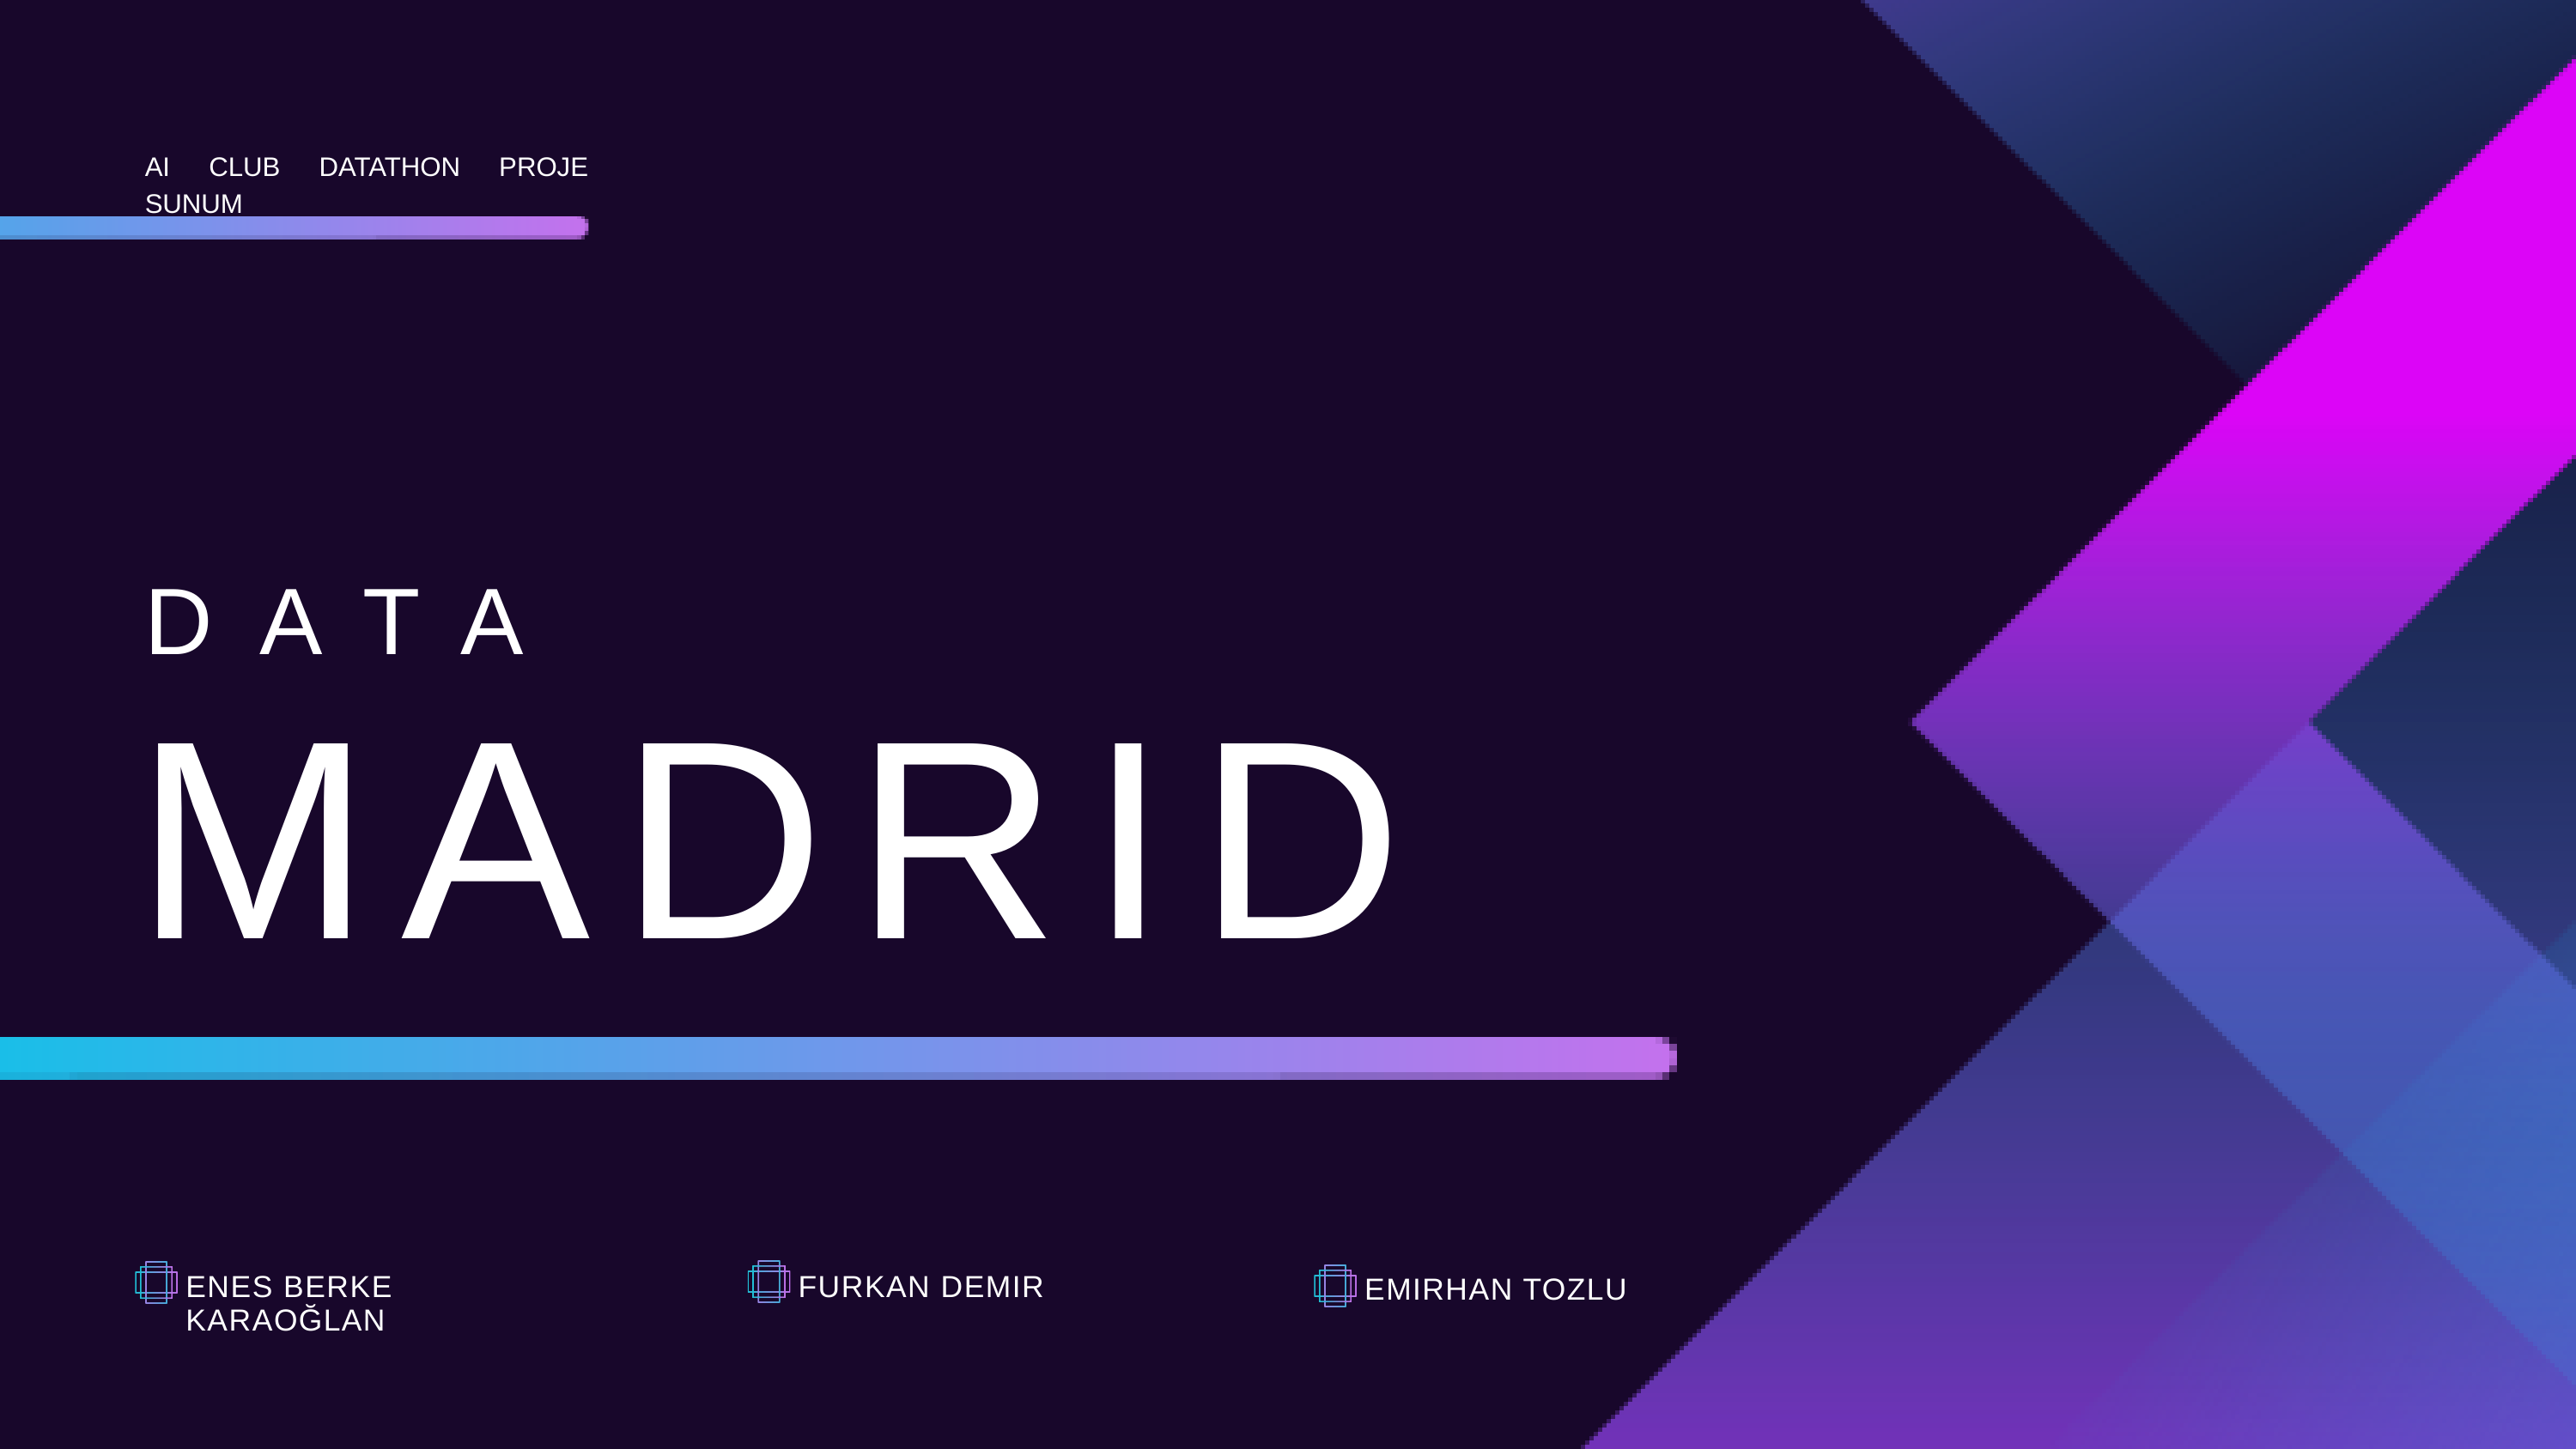

AI CLUB DATATHON PROJE SUNUM

DATA
MADRID

EMIRHAN TOZLU
ENES BERKE KARAOĞLAN
FURKAN DEMIR